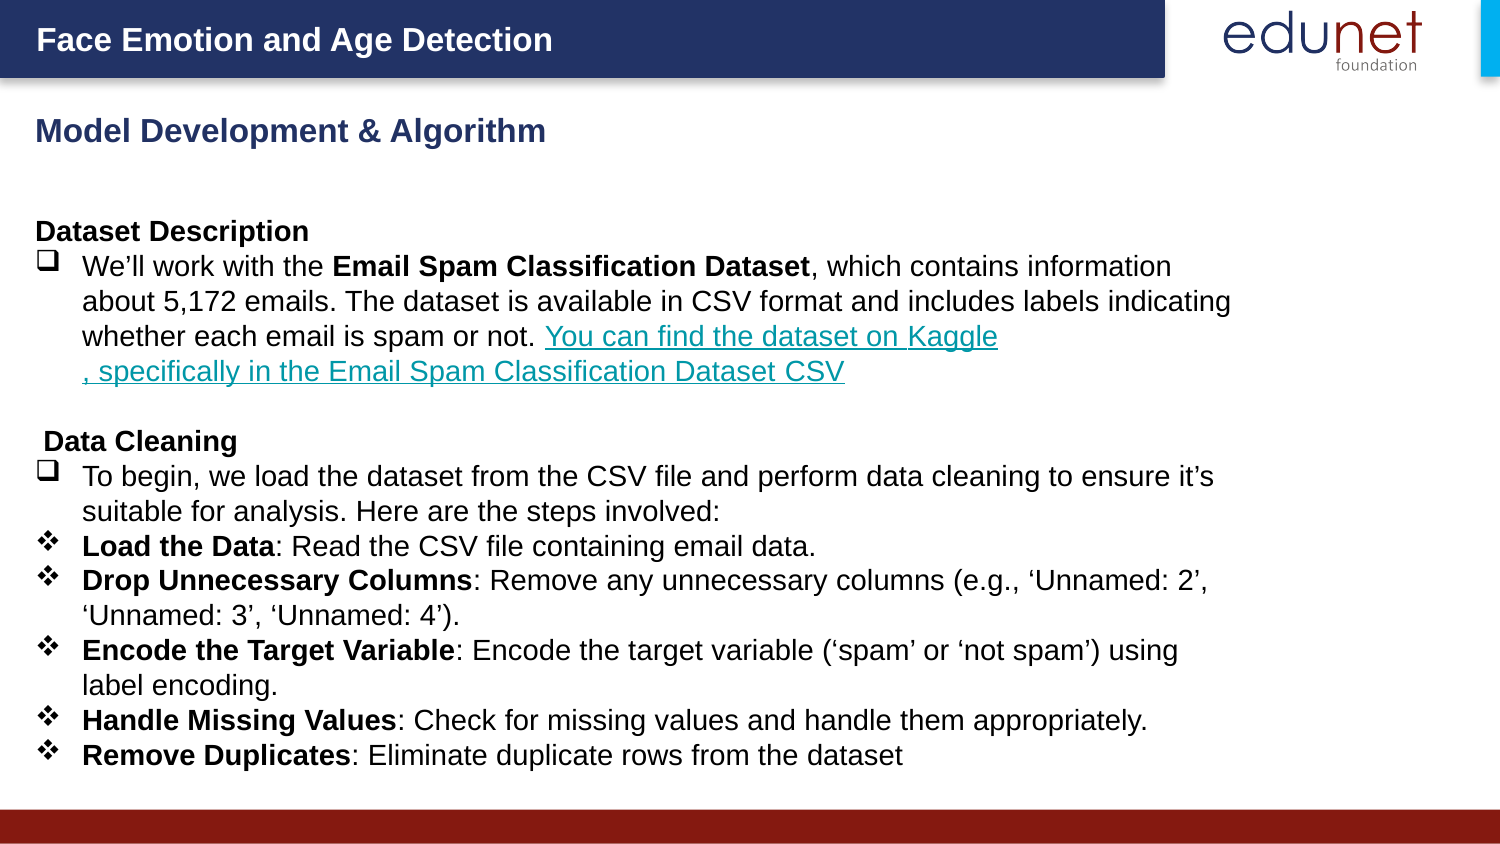

Model Development & Algorithm
Dataset Description
We’ll work with the Email Spam Classification Dataset, which contains information about 5,172 emails. The dataset is available in CSV format and includes labels indicating whether each email is spam or not. You can find the dataset on Kaggle, specifically in the Email Spam Classification Dataset CSV

 Data Cleaning
To begin, we load the dataset from the CSV file and perform data cleaning to ensure it’s suitable for analysis. Here are the steps involved:
Load the Data: Read the CSV file containing email data.
Drop Unnecessary Columns: Remove any unnecessary columns (e.g., ‘Unnamed: 2’, ‘Unnamed: 3’, ‘Unnamed: 4’).
Encode the Target Variable: Encode the target variable (‘spam’ or ‘not spam’) using label encoding.
Handle Missing Values: Check for missing values and handle them appropriately.
Remove Duplicates: Eliminate duplicate rows from the dataset